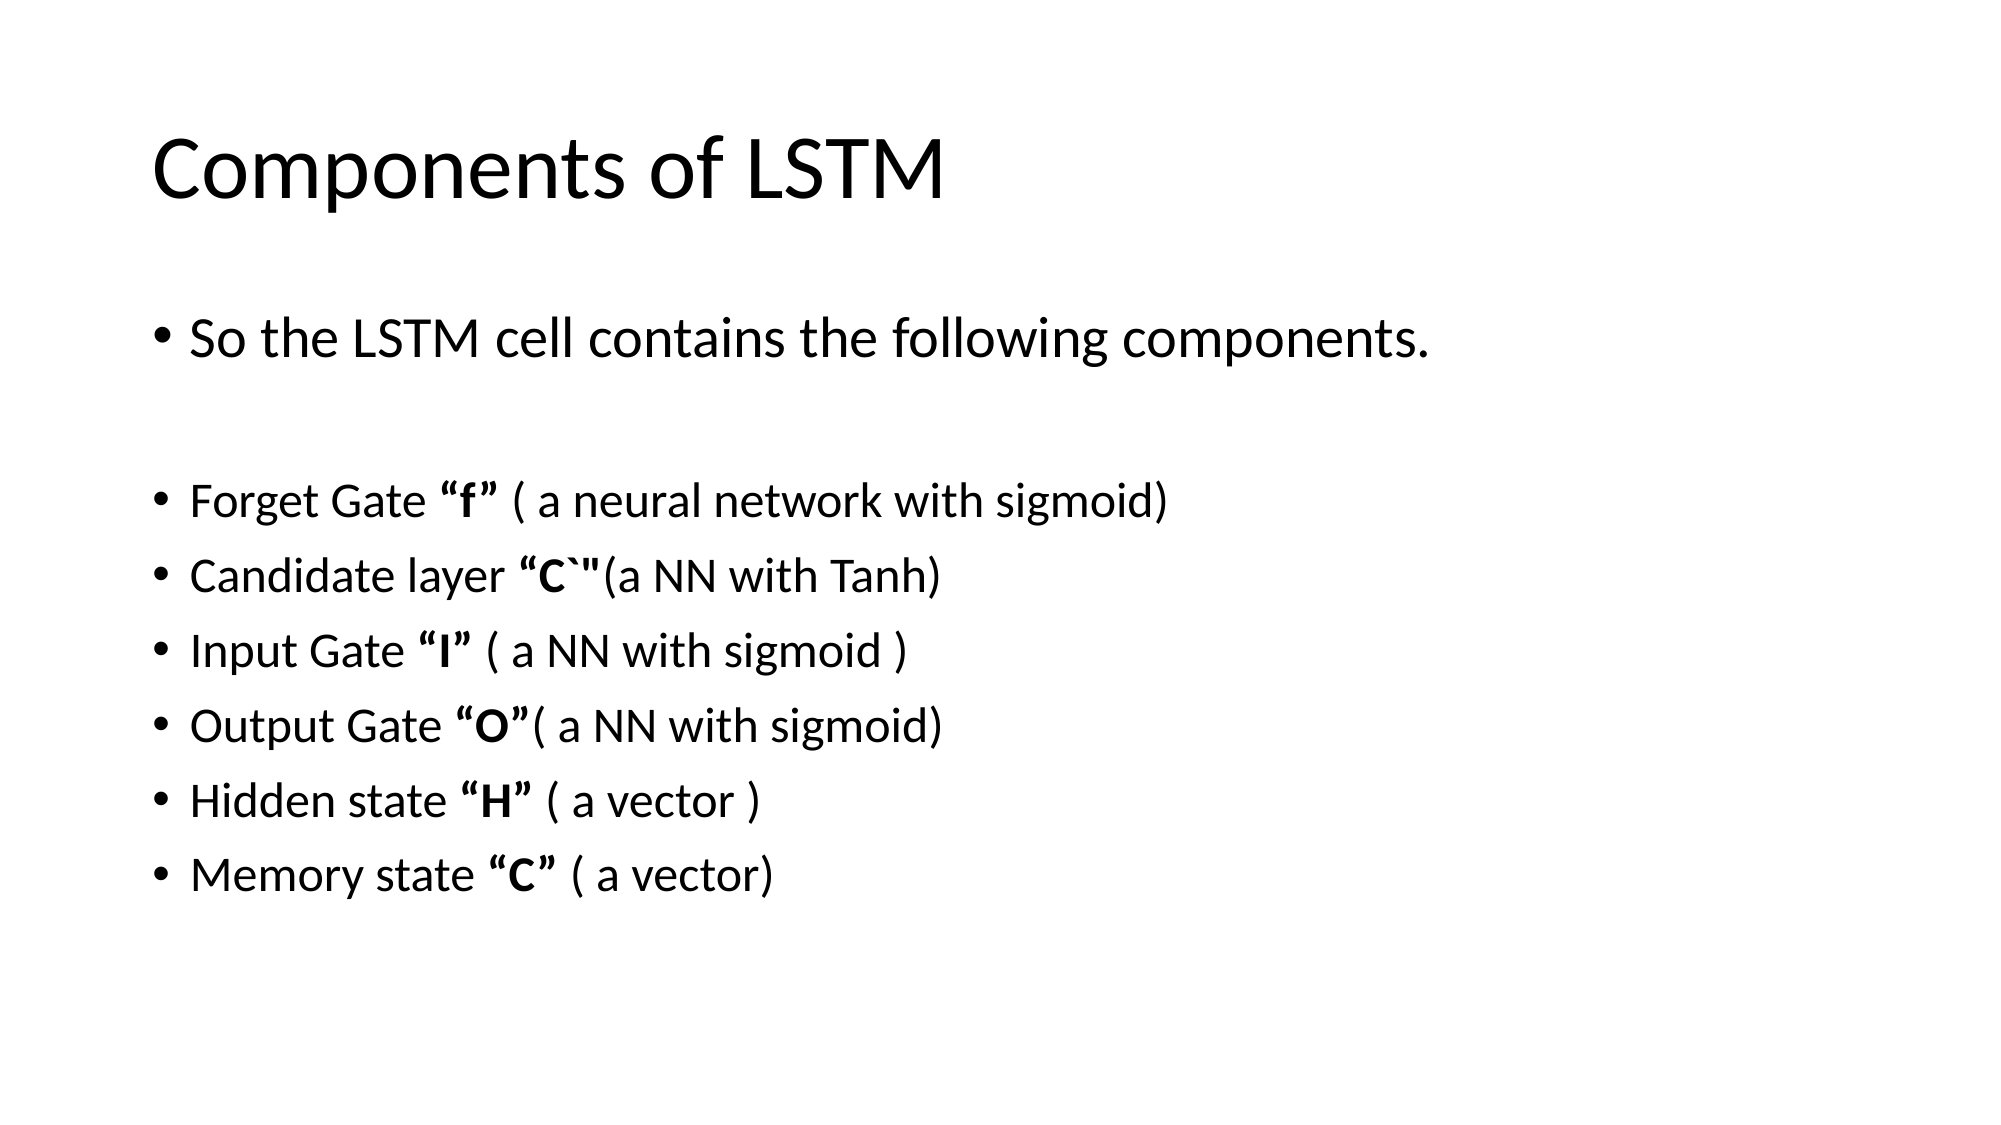

# Components of LSTM
So the LSTM cell contains the following components.

Forget Gate “f” ( a neural network with sigmoid)
Candidate layer “C`"(a NN with Tanh)
Input Gate “I” ( a NN with sigmoid )
Output Gate “O”( a NN with sigmoid)
Hidden state “H” ( a vector )
Memory state “C” ( a vector)